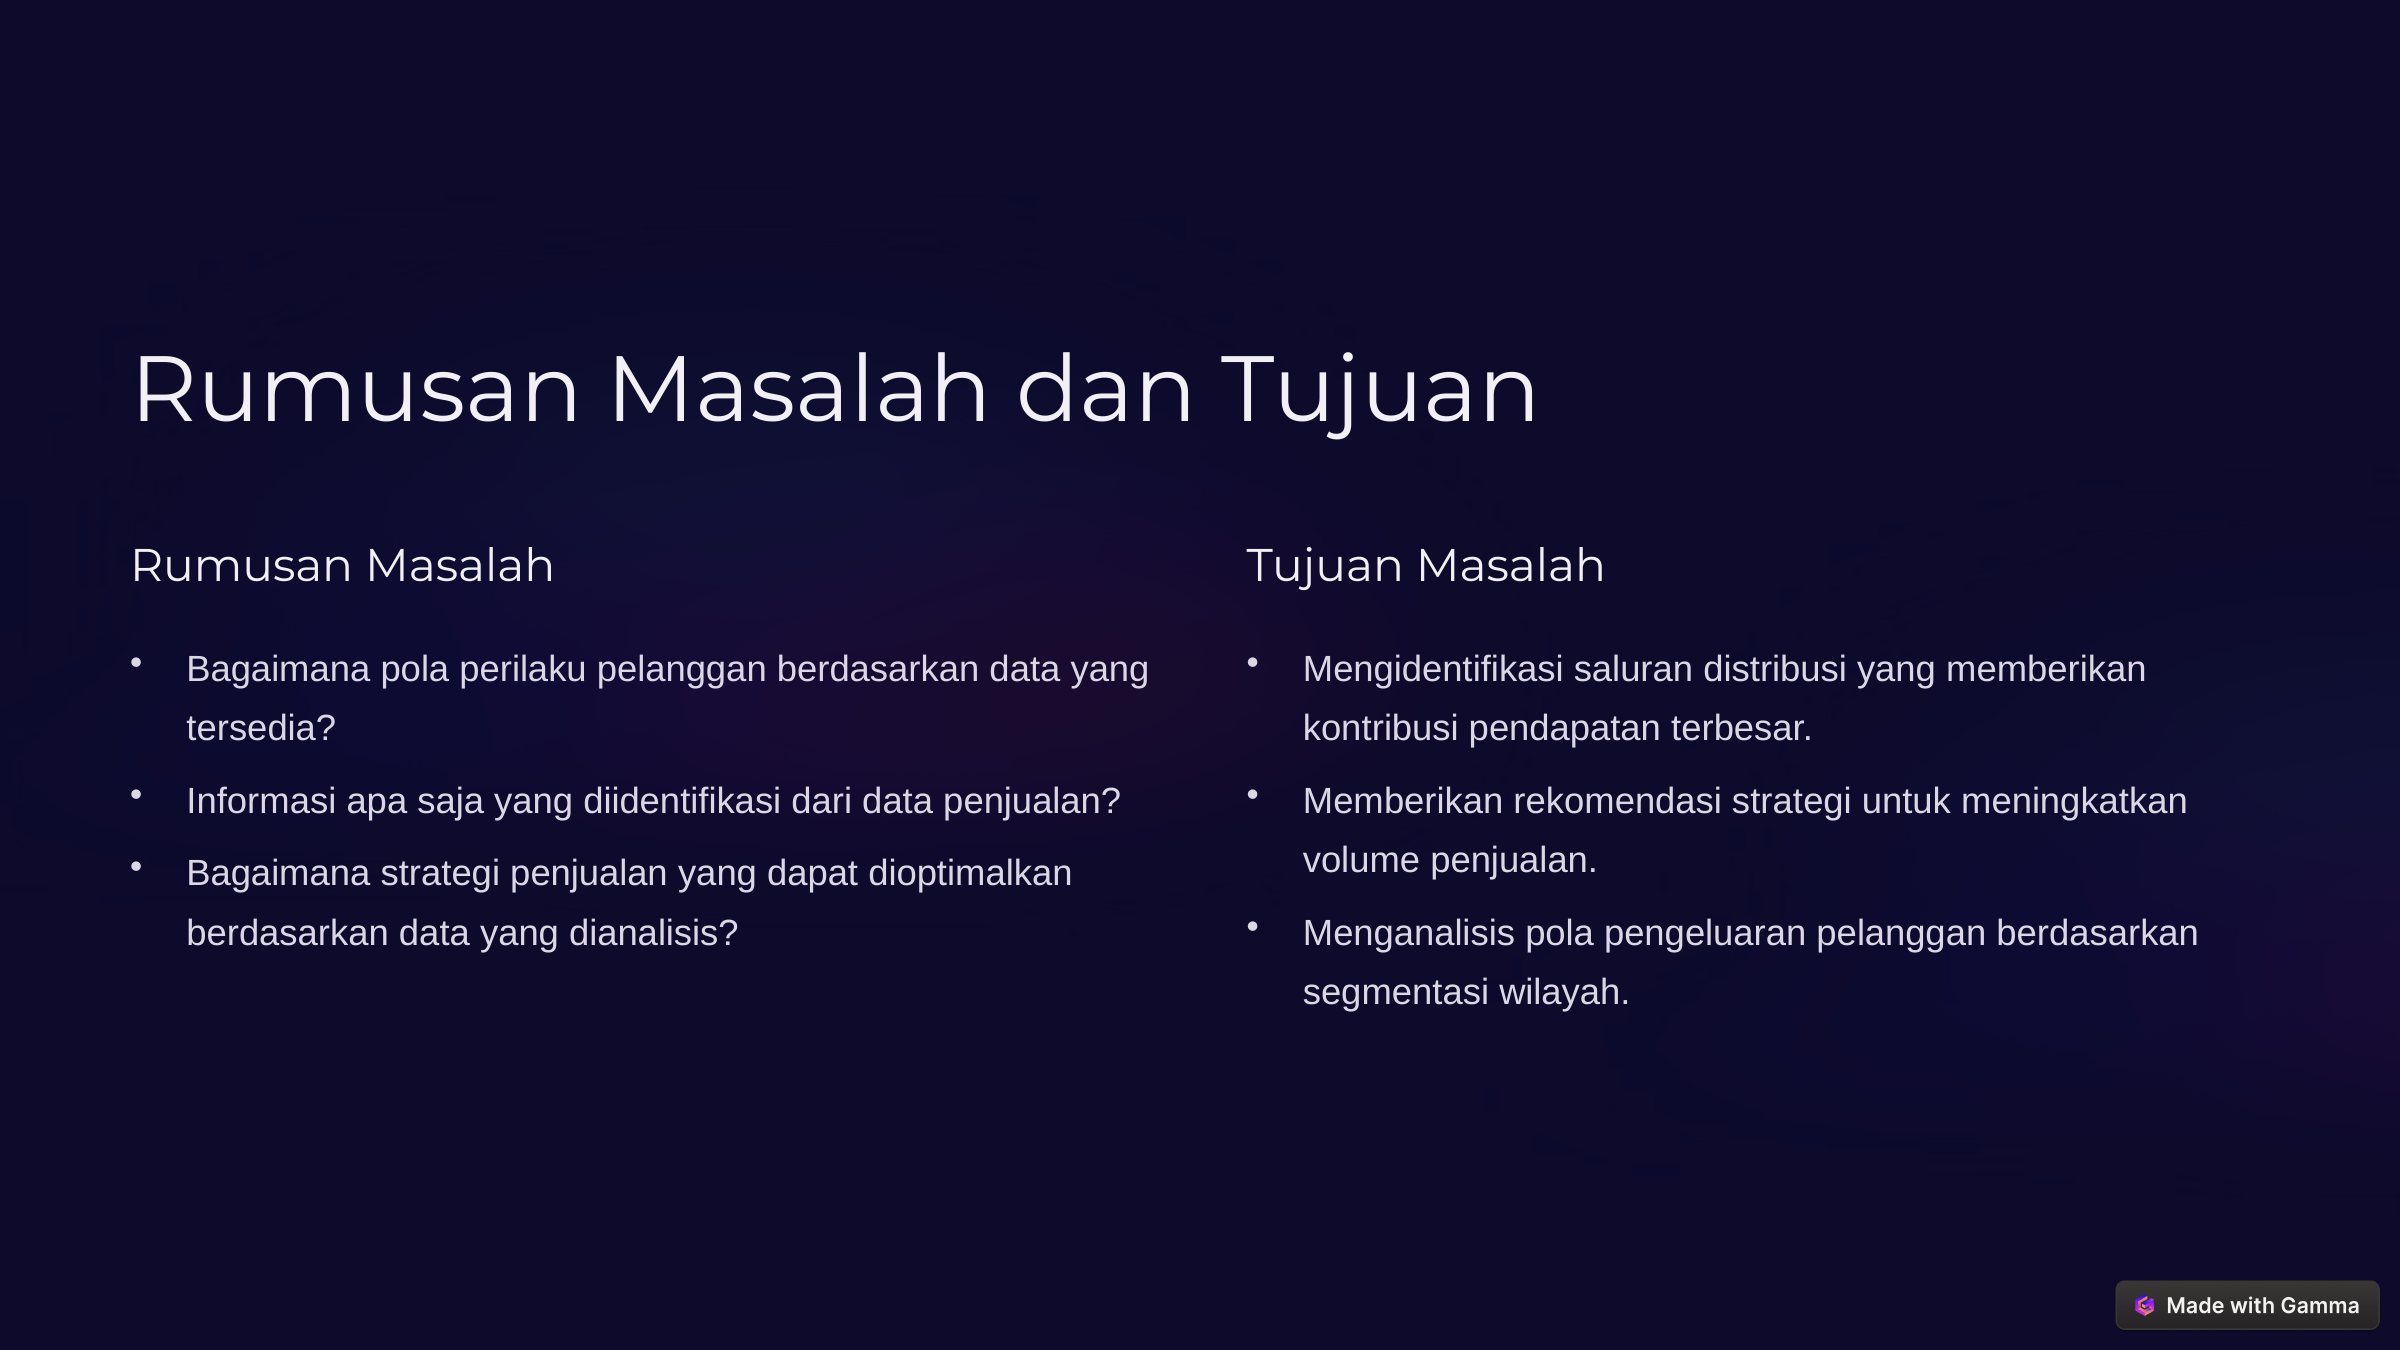

Rumusan Masalah dan Tujuan
Rumusan Masalah
Tujuan Masalah
Bagaimana pola perilaku pelanggan berdasarkan data yang tersedia?
Mengidentifikasi saluran distribusi yang memberikan kontribusi pendapatan terbesar.
Informasi apa saja yang diidentifikasi dari data penjualan?
Memberikan rekomendasi strategi untuk meningkatkan volume penjualan.
Bagaimana strategi penjualan yang dapat dioptimalkan berdasarkan data yang dianalisis?
Menganalisis pola pengeluaran pelanggan berdasarkan segmentasi wilayah.